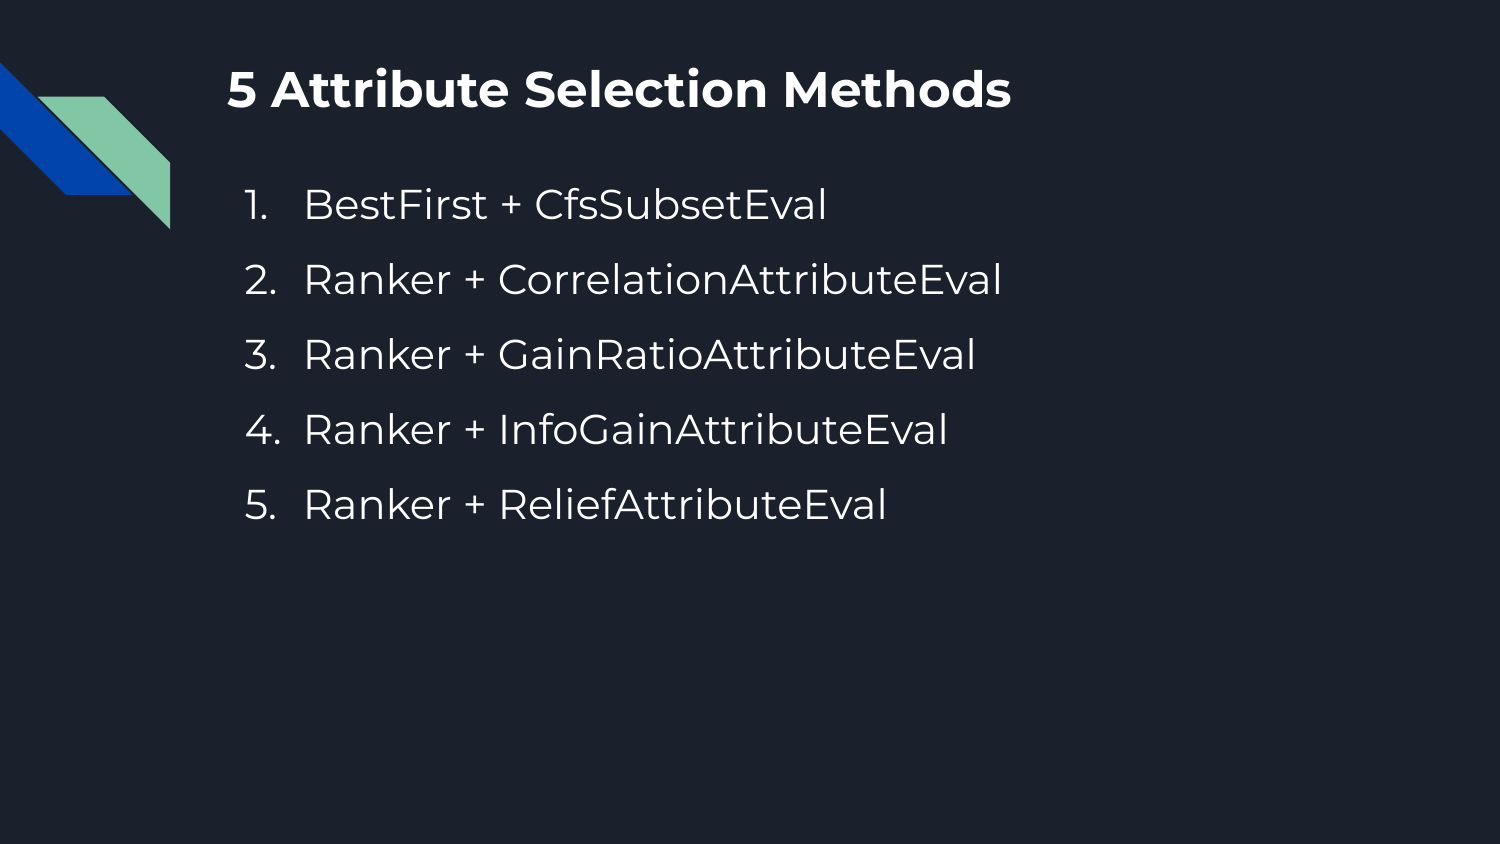

# 5 Attribute Selection Methods
BestFirst + CfsSubsetEval
Ranker + CorrelationAttributeEval
Ranker + GainRatioAttributeEval
Ranker + InfoGainAttributeEval
Ranker + ReliefAttributeEval